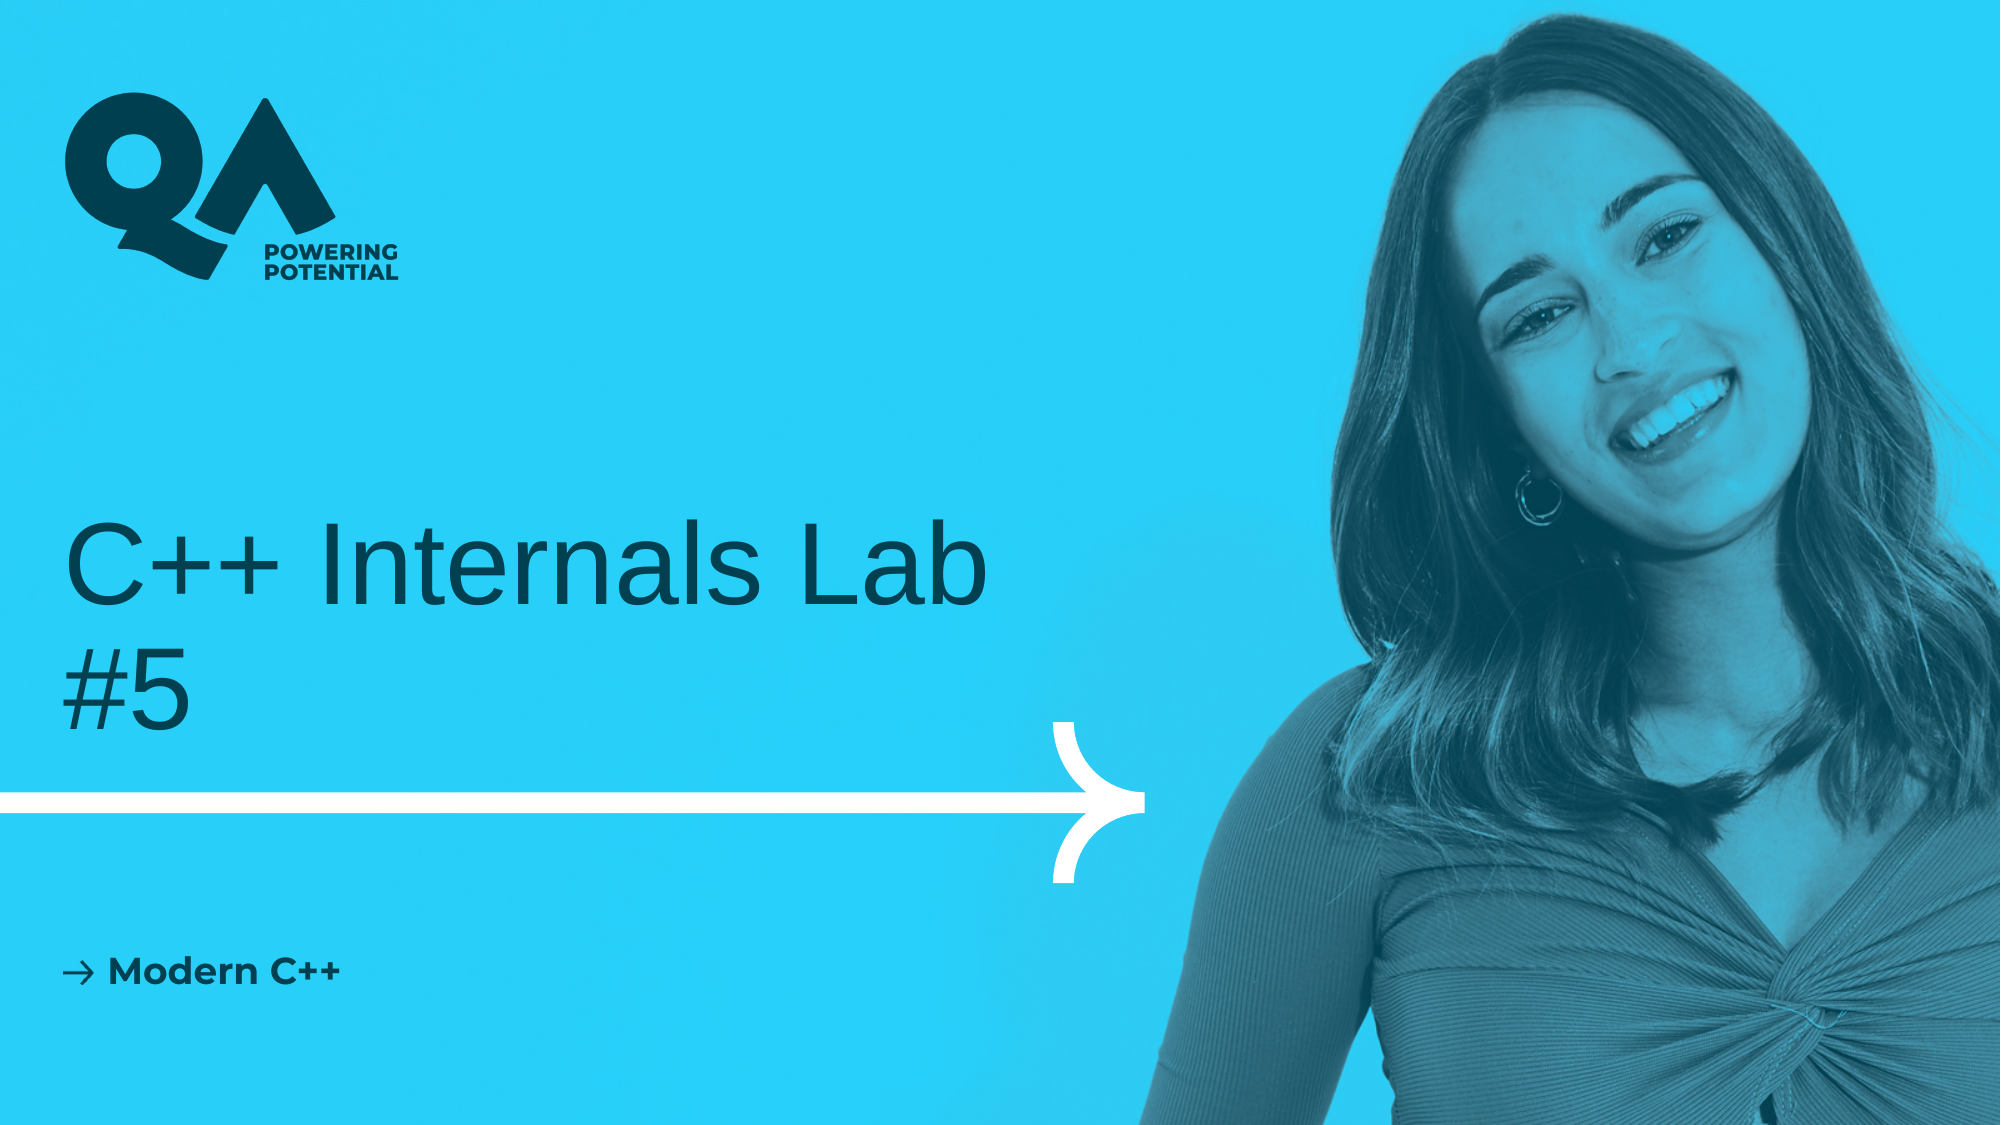

# C++ Internals Lab #5
Modern C++